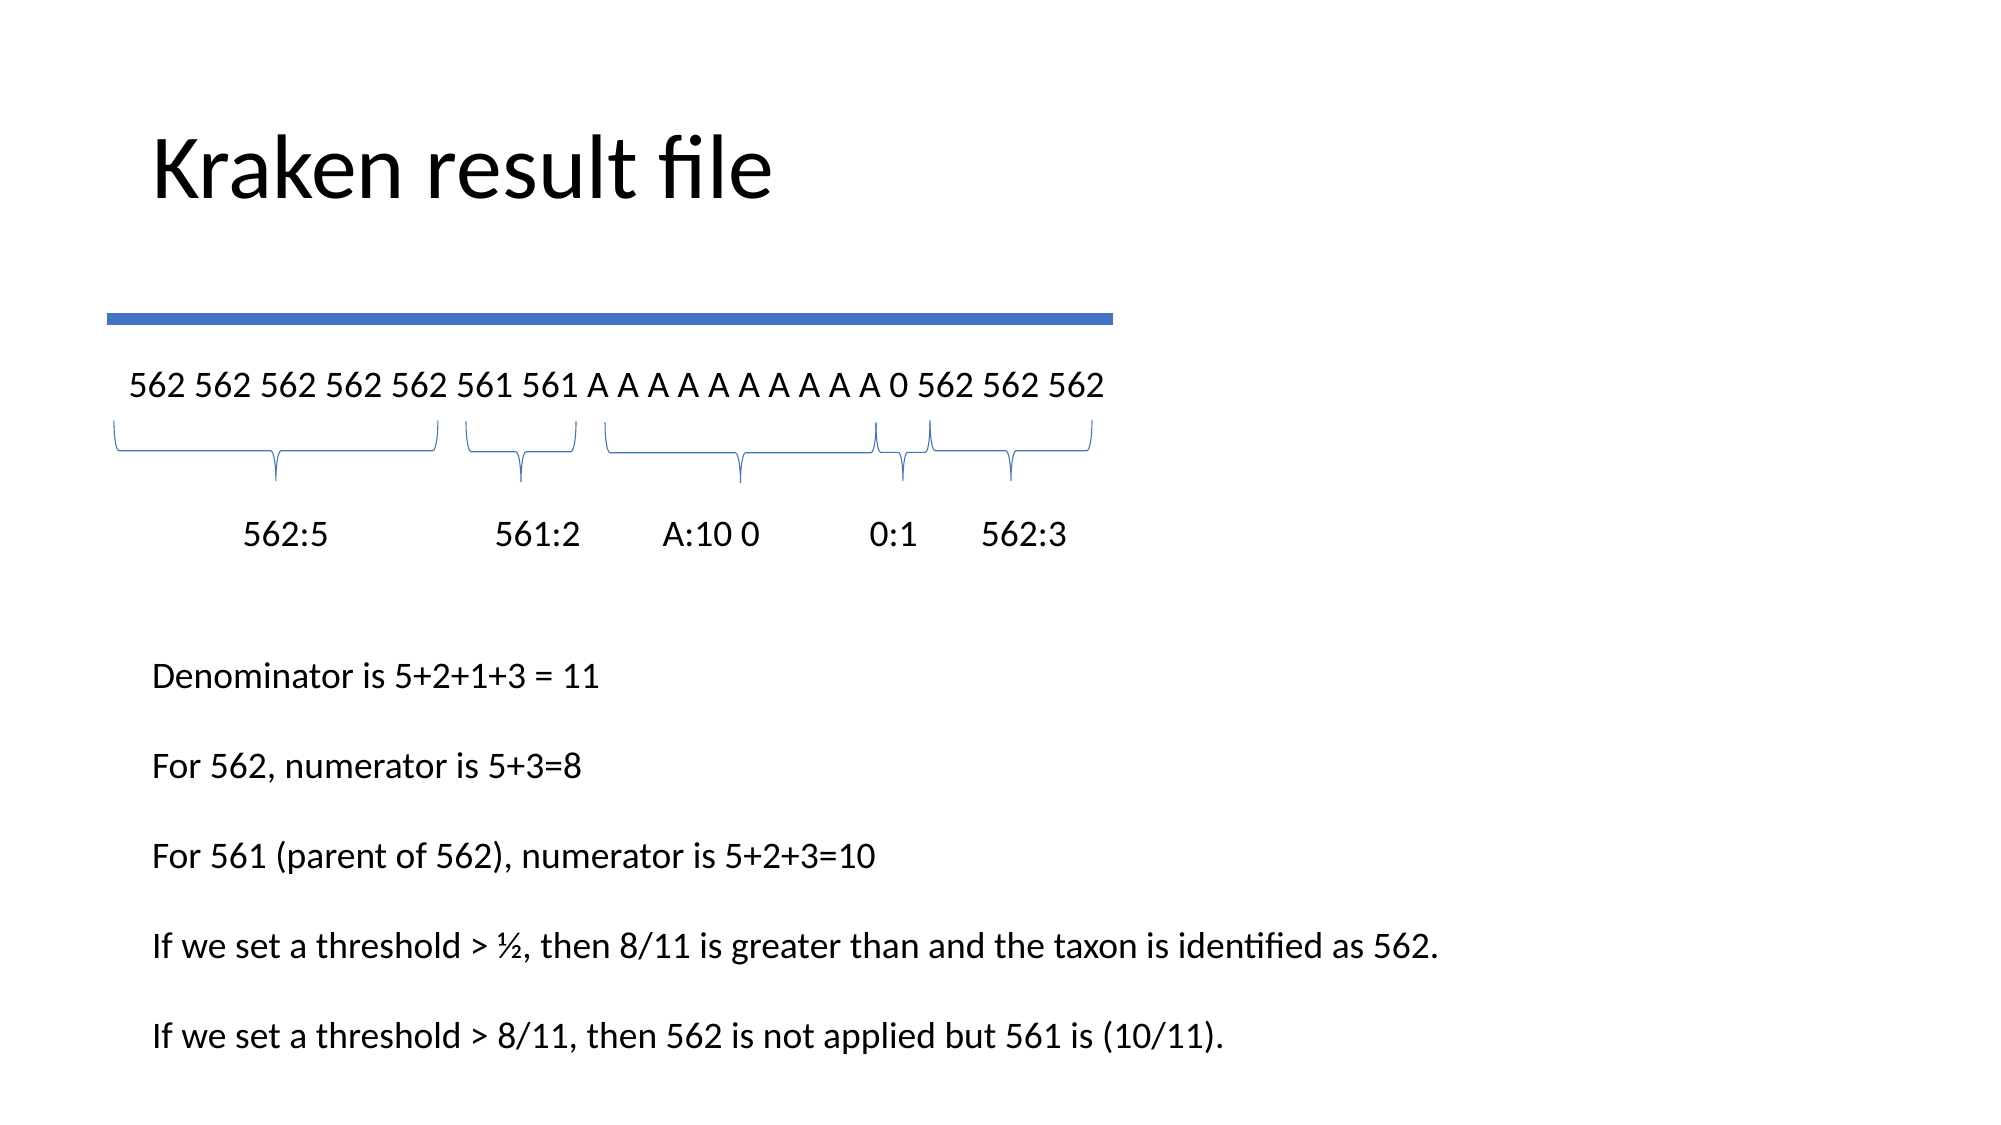

# Kraken result file

562 562 562 562 562 561 561 A A A A A A A A A A 0 562 562 562

	562:5 	561:2 	A:10 0 	0:1	562:3
Denominator is 5+2+1+3 = 11

For 562, numerator is 5+3=8

For 561 (parent of 562), numerator is 5+2+3=10

If we set a threshold > ½, then 8/11 is greater than and the taxon is identified as 562.

If we set a threshold > 8/11, then 562 is not applied but 561 is (10/11).